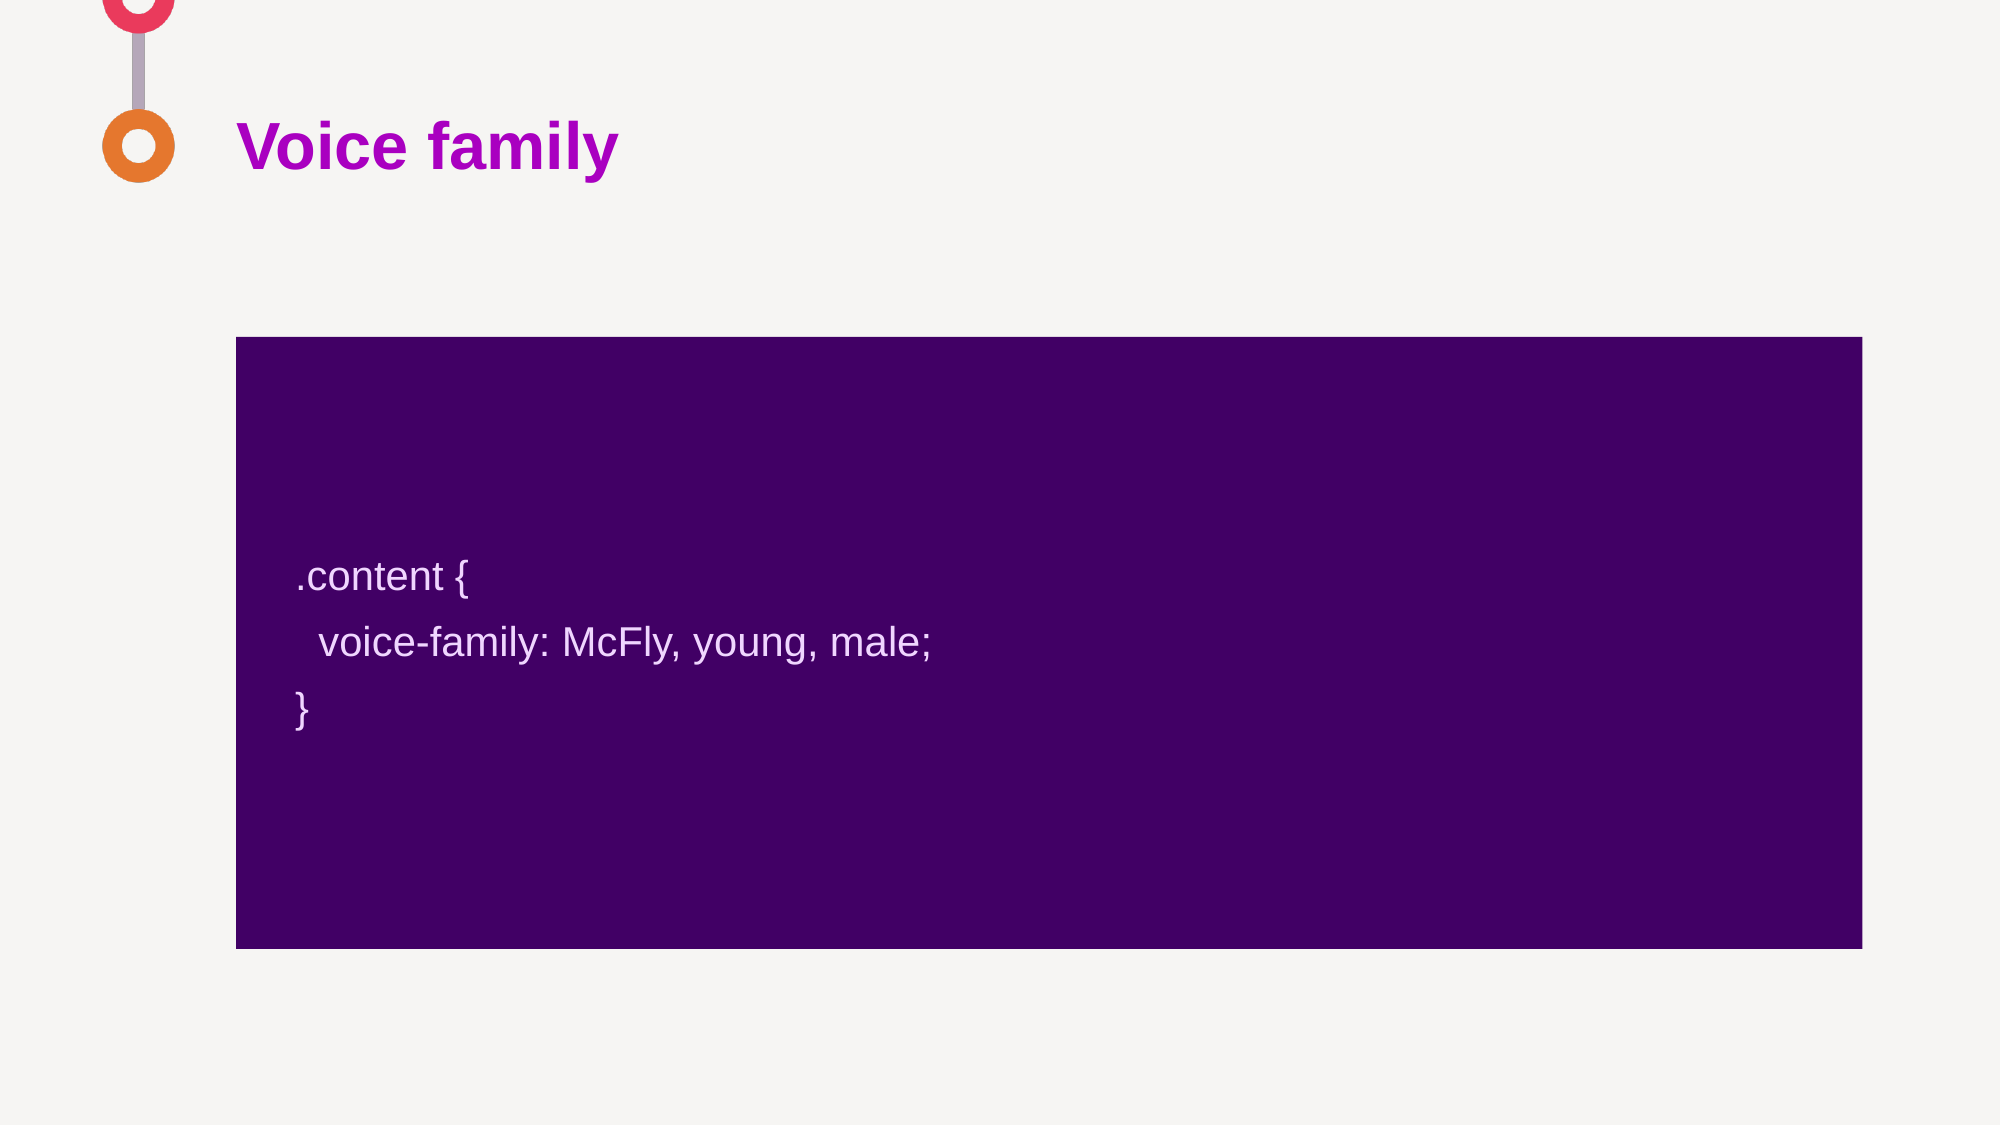

# Voice family
.content {
  voice-family: McFly, young, male;
}